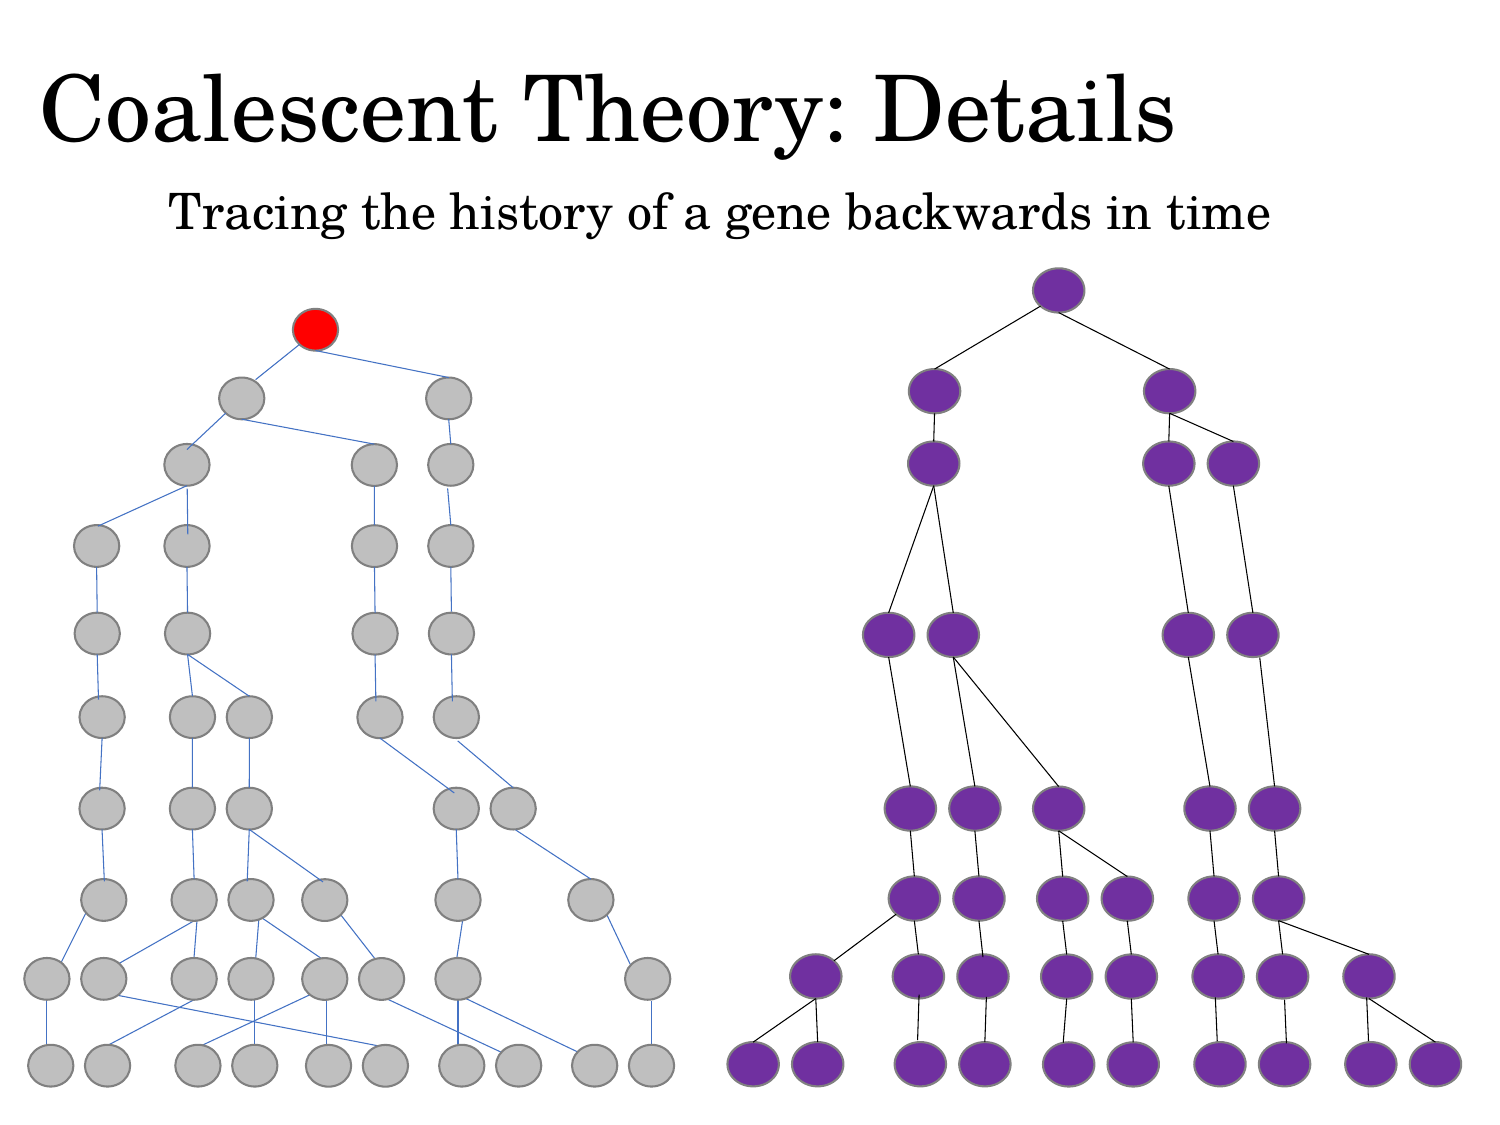

# Coalescent Theory: Details
Tracing the history of a gene backwards in time